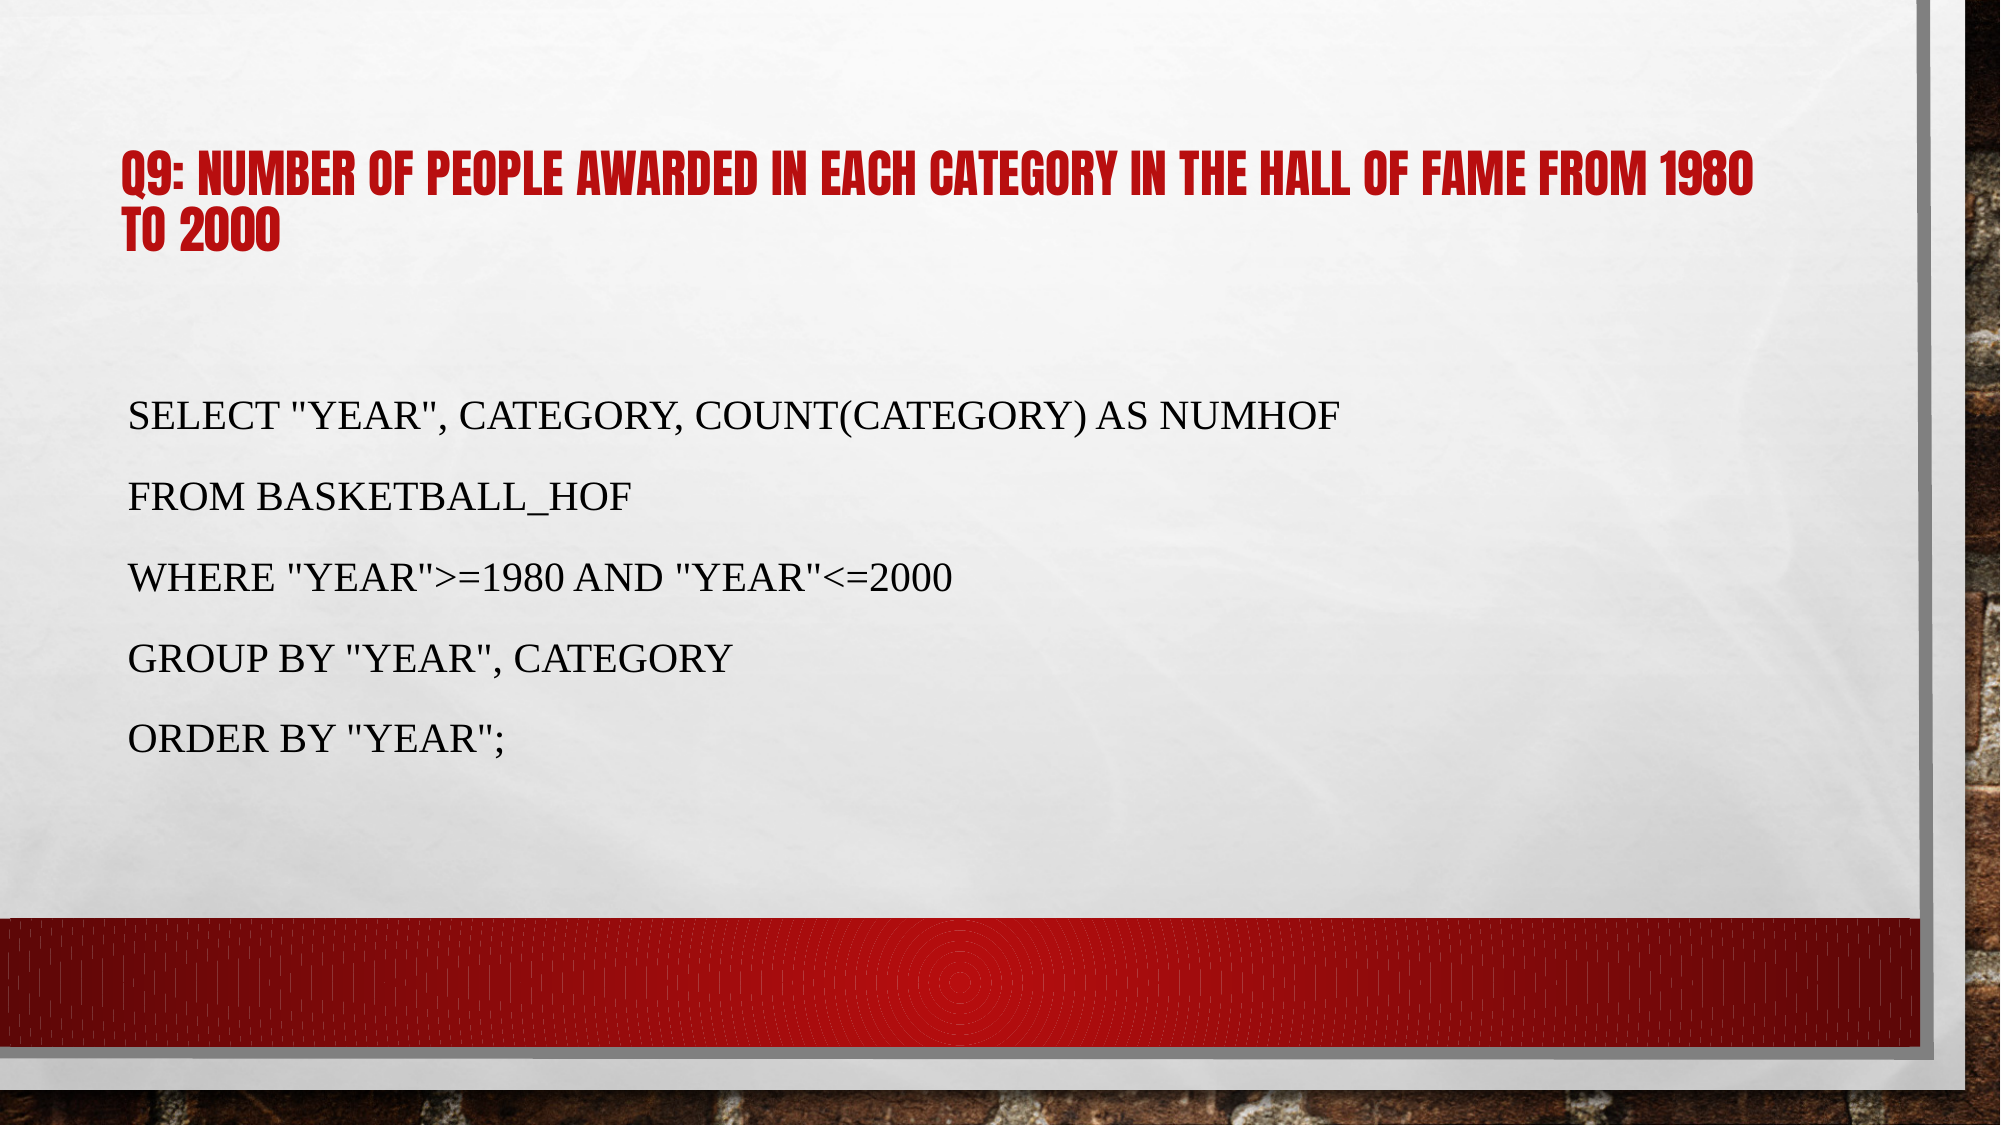

# Q9: number of people awarded in each category in the hall of fame from 1980 to 2000
SELECT "year", CATEGORY, COUNT(CATEGORY) AS NUMHOF
FROM BASKETBALL_HOF
WHERE "year">=1980 AND "year"<=2000
GROUP BY "year", CATEGORY
ORDER BY "year";